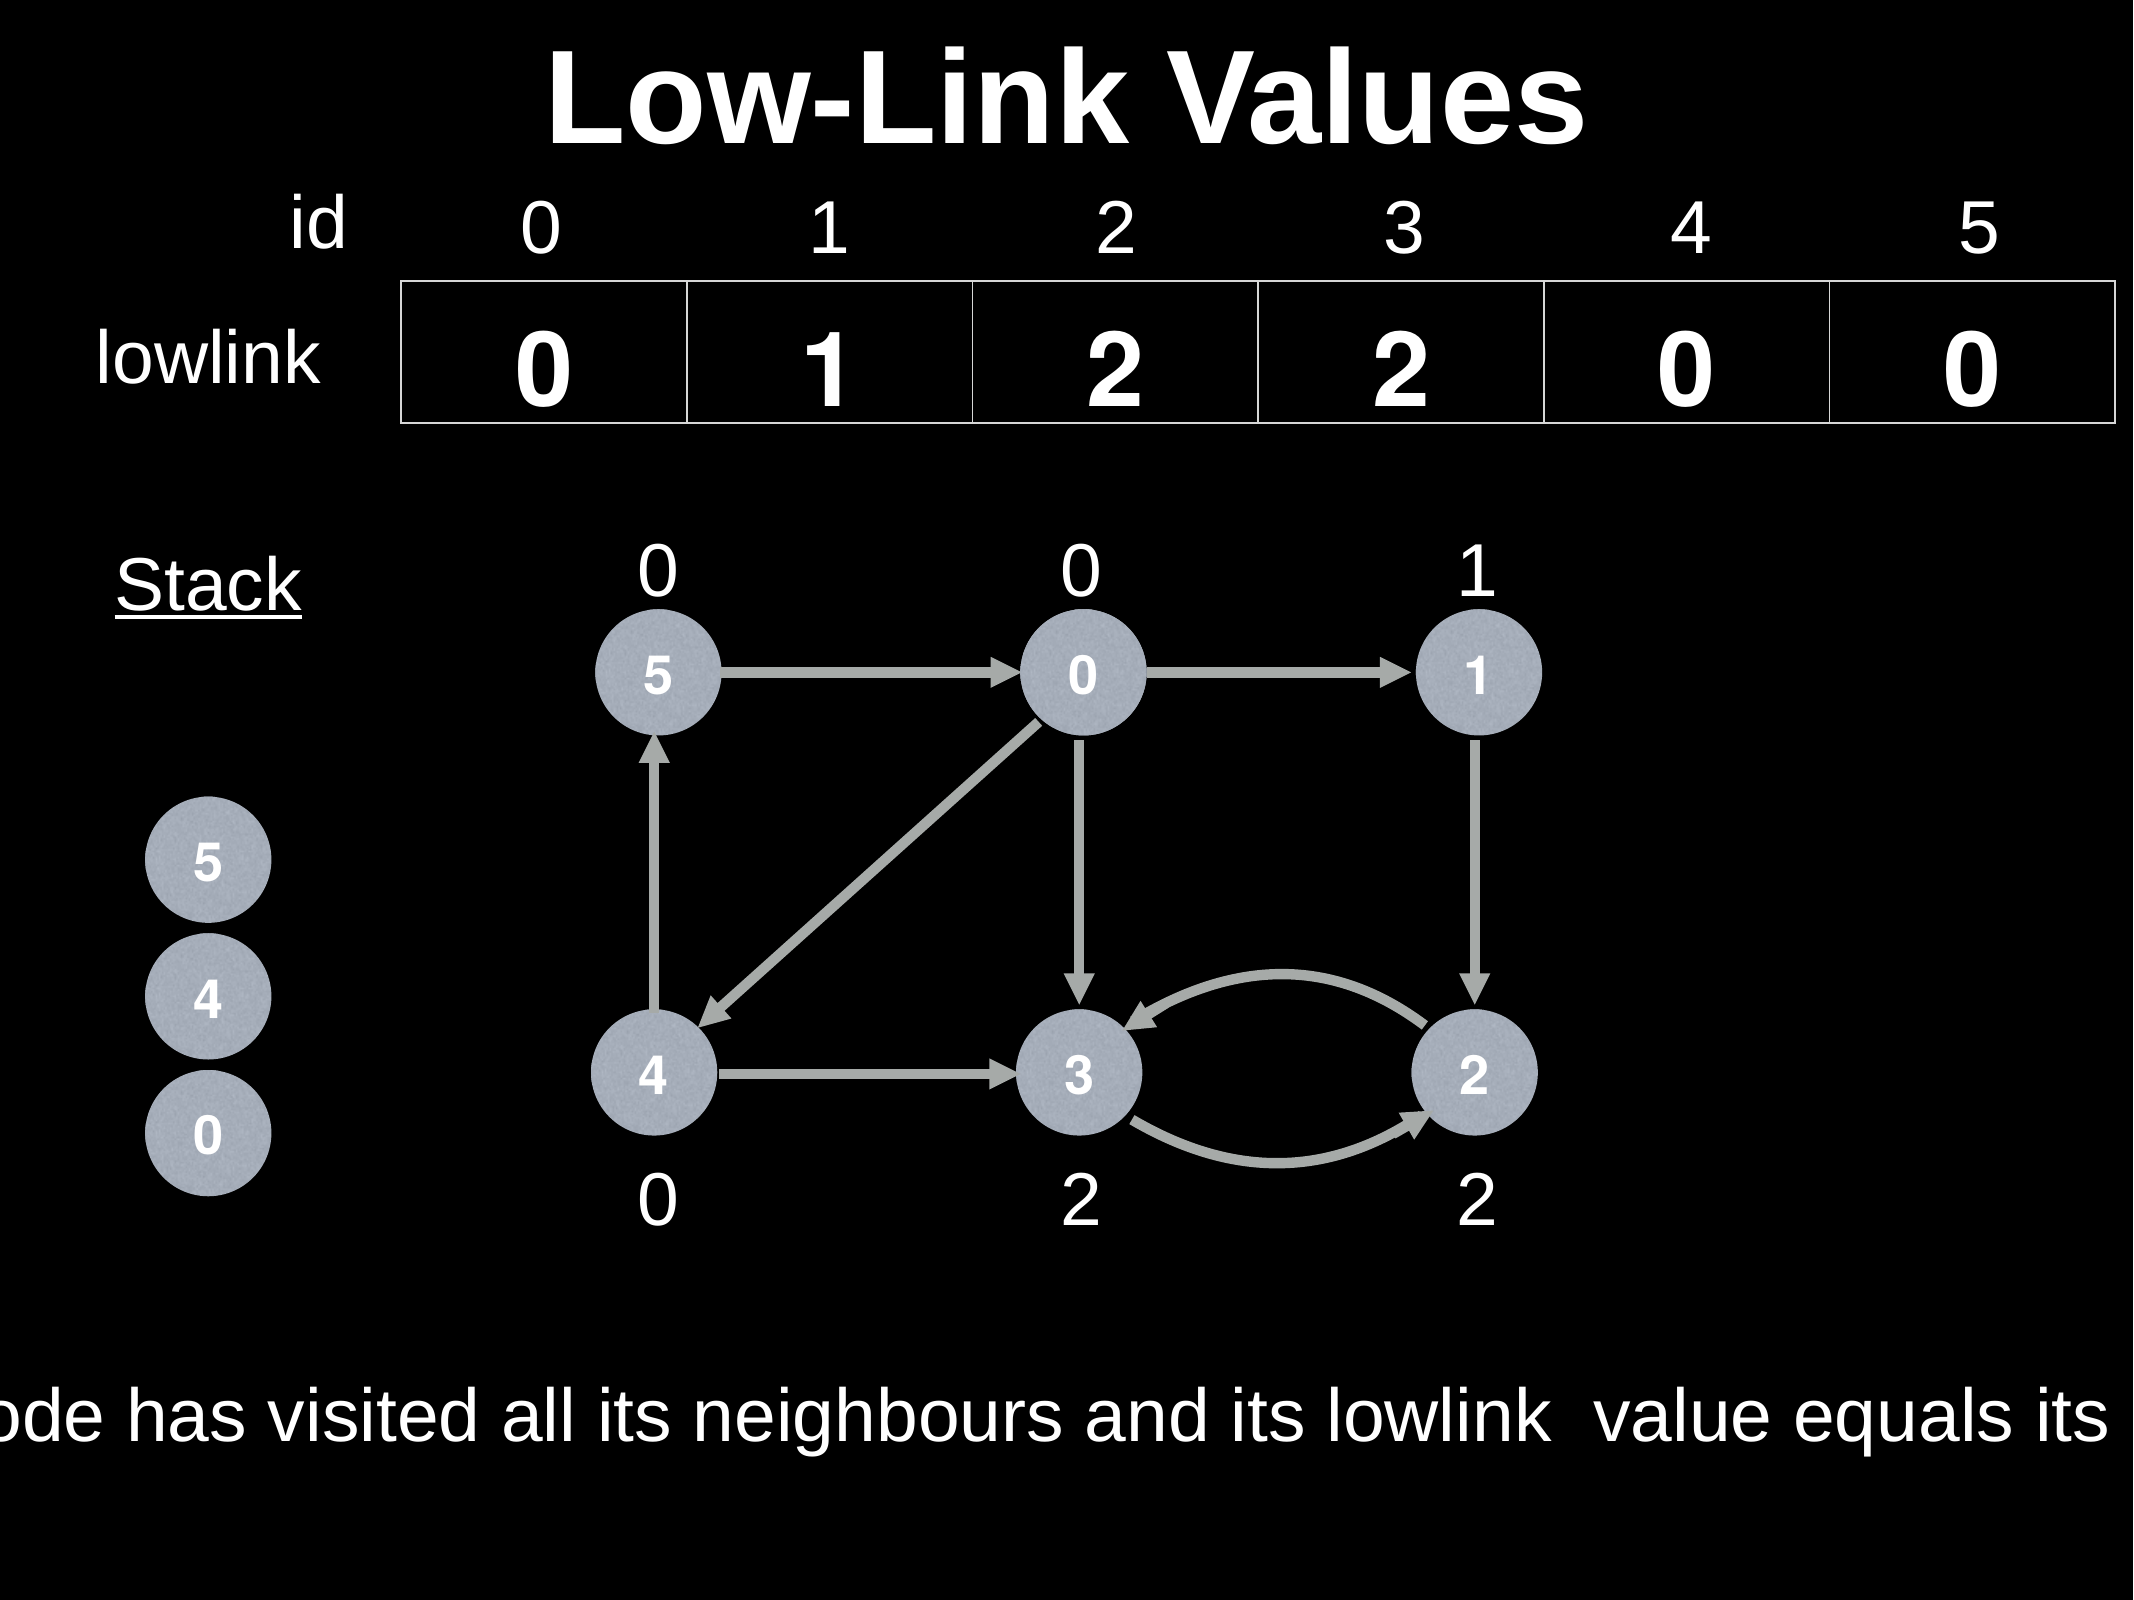

Low-Link Values
id
0
1
2
3
4
5
| 0 | 1 | 2 | 2 | 0 | 0 |
| --- | --- | --- | --- | --- | --- |
lowlink
0
0
1
Stack
1
0
5

2
3
4

0
5
4
0
0
2
2
When a completed SCC is found (current node has visited all its neighbours and its lowlink  value equals its id) pop off all associated nodes off the stack.